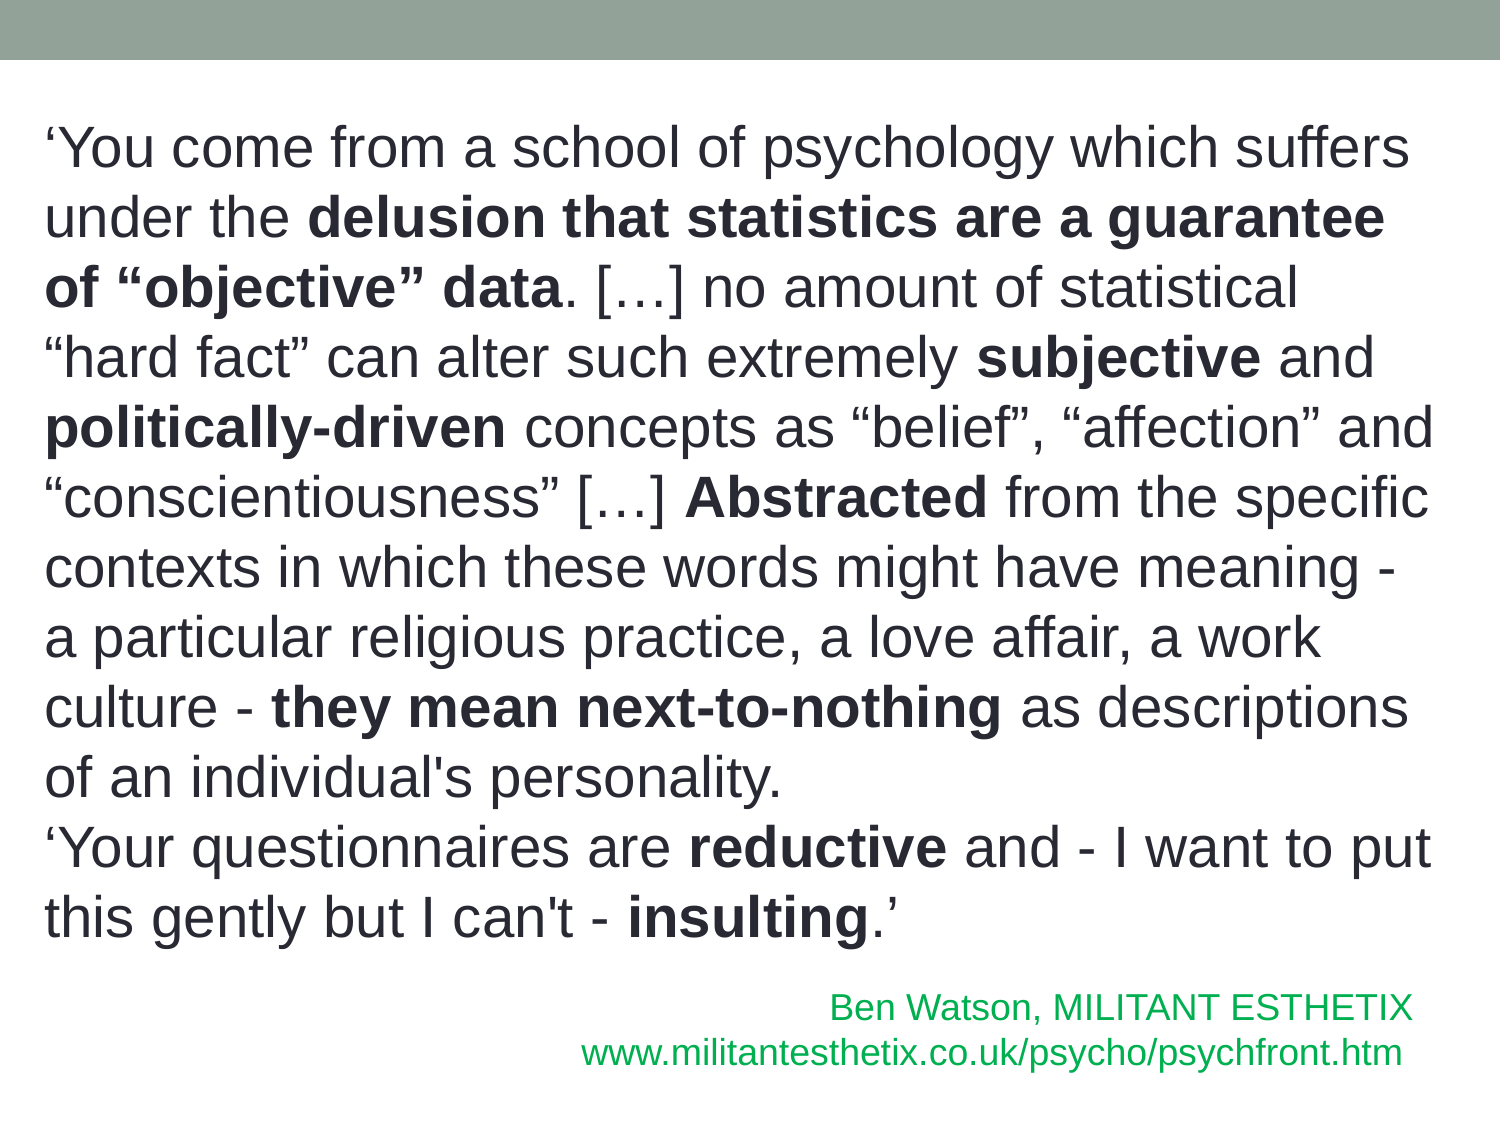

‘You come from a school of psychology which suffers under the delusion that statistics are a guarantee of “objective” data. […] no amount of statistical “hard fact” can alter such extremely subjective and politically-driven concepts as “belief”, “affection” and “conscientiousness” […] Abstracted from the specific contexts in which these words might have meaning - a particular religious practice, a love affair, a work culture - they mean next-to-nothing as descriptions of an individual's personality.
‘Your questionnaires are reductive and - I want to put this gently but I can't - insulting.’

Ben Watson, MILITANT ESTHETIX
www.militantesthetix.co.uk/psycho/psychfront.htm